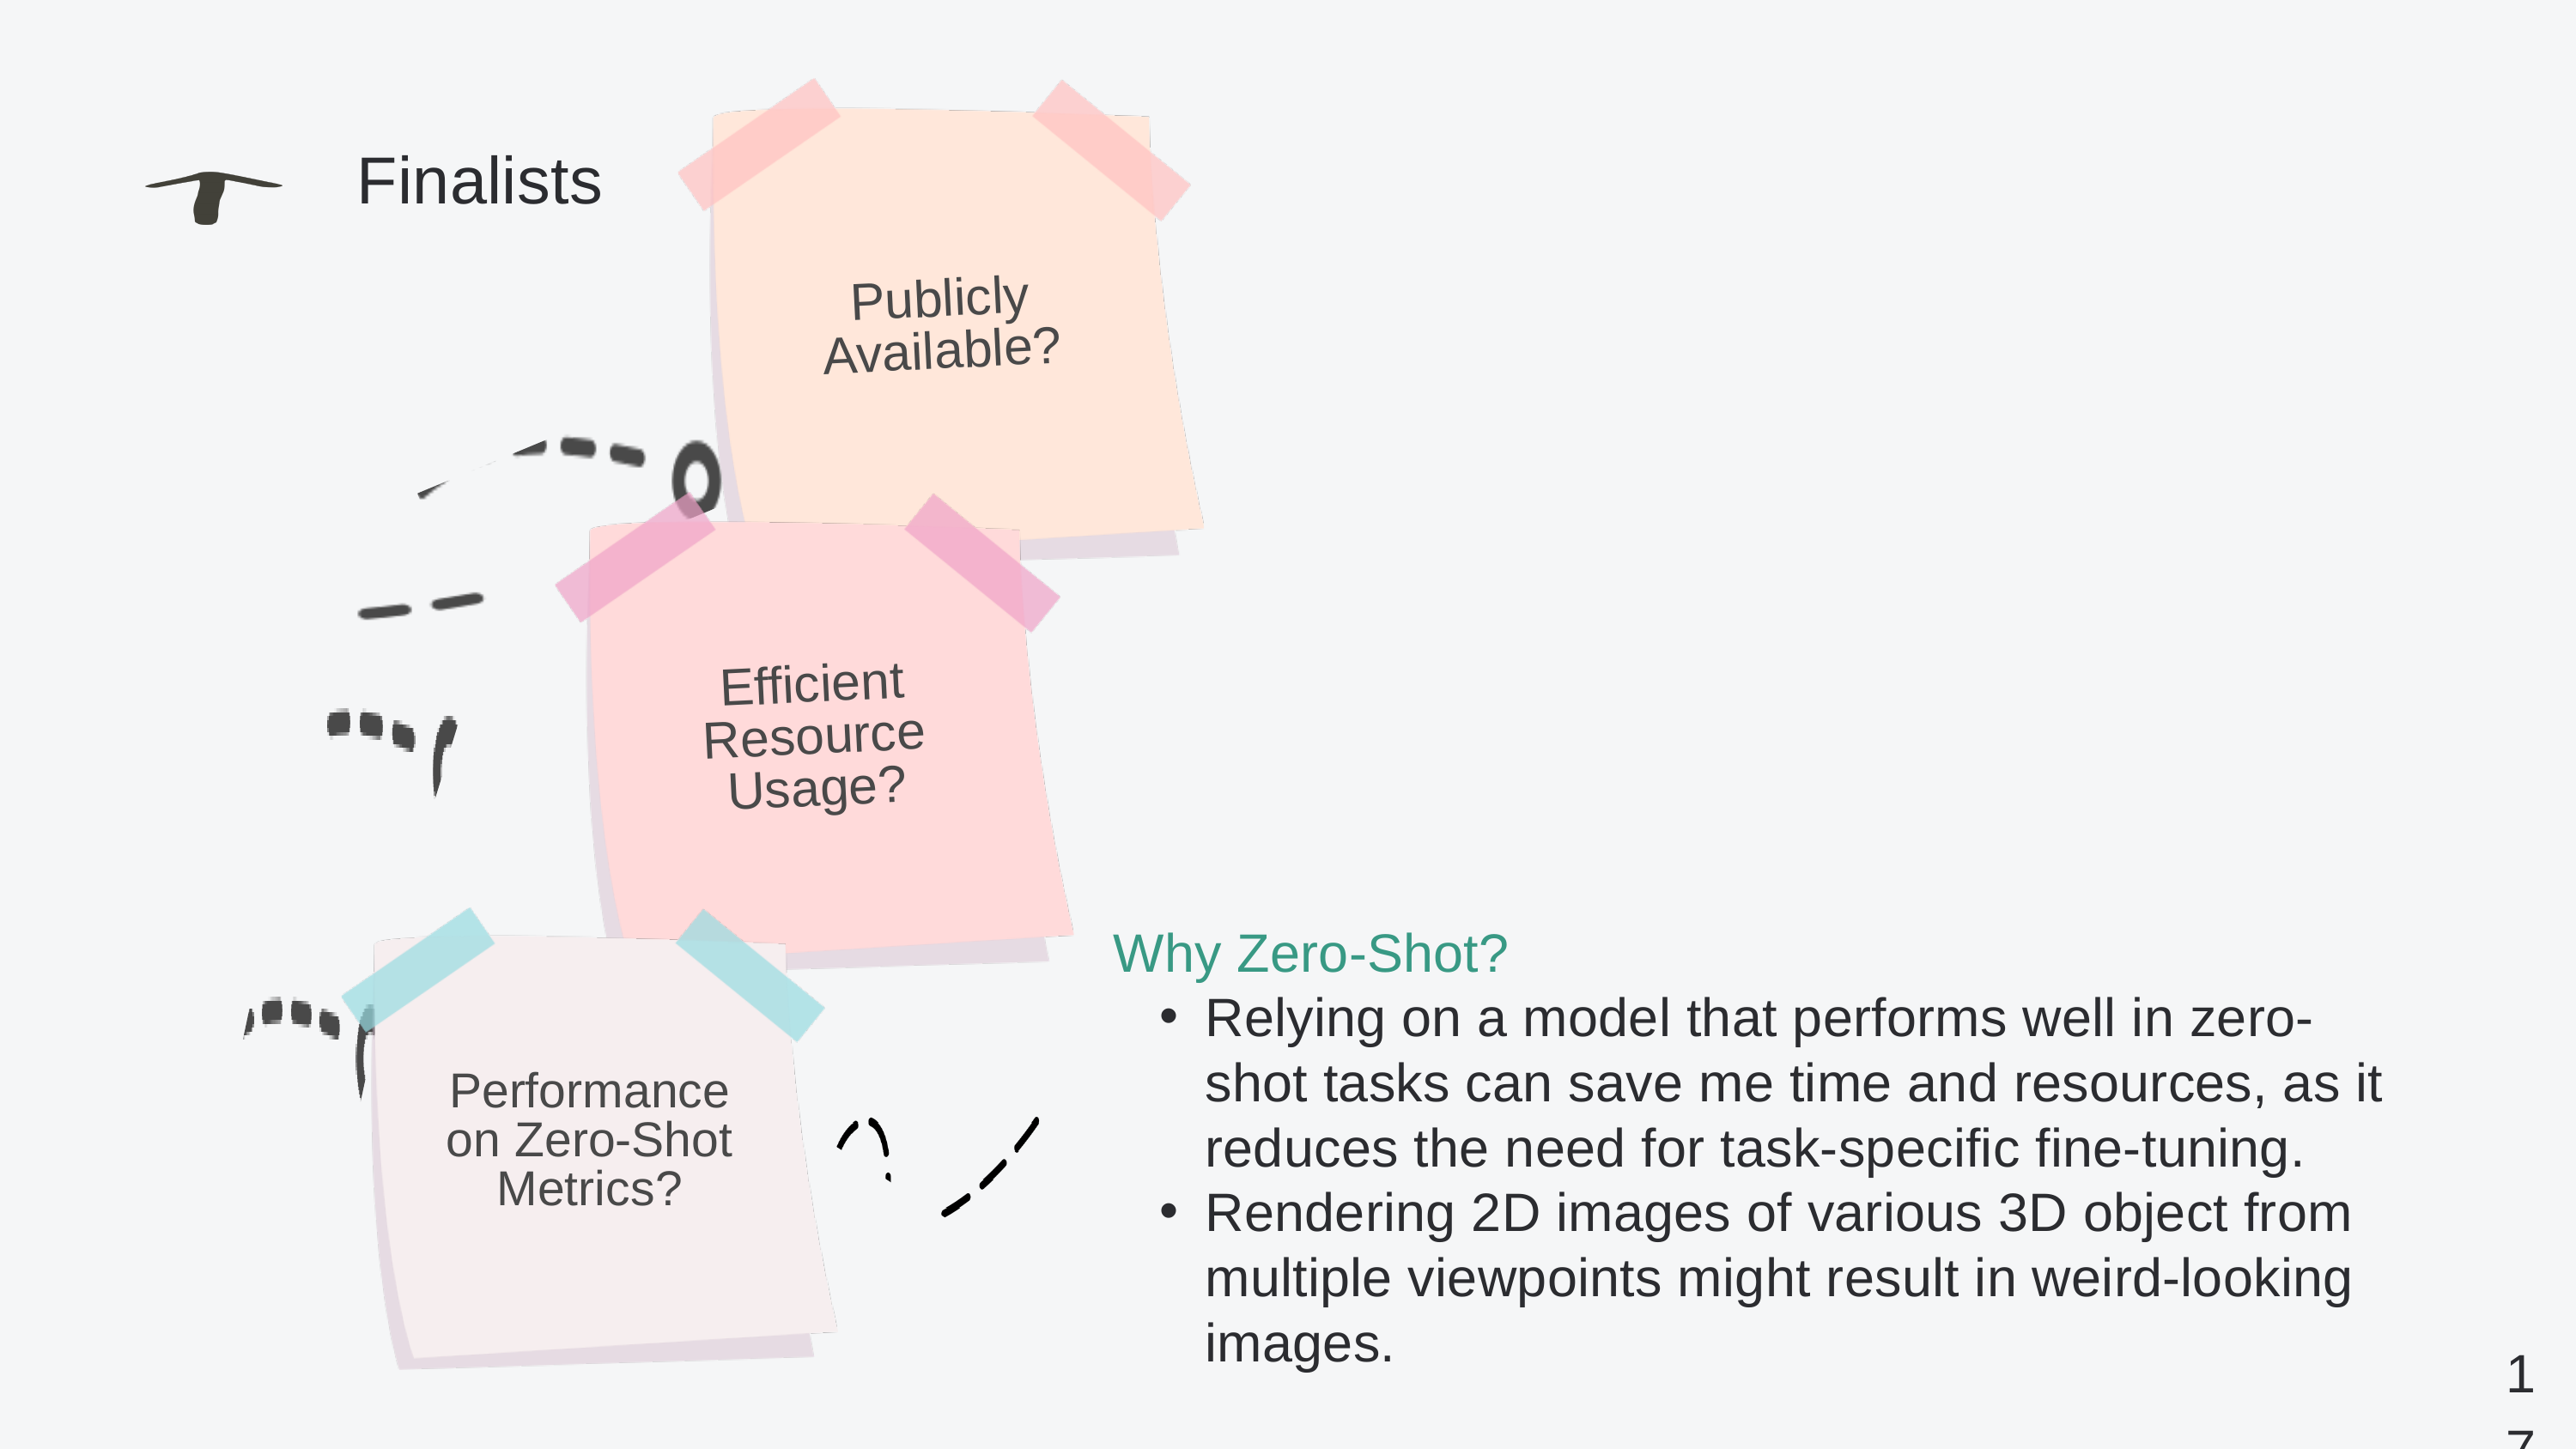

Finalists
Publicly Available?

Efficient Resource Usage?

Why Zero-Shot?
Relying on a model that performs well in zero-shot tasks can save me time and resources, as it reduces the need for task-specific fine-tuning.
Rendering 2D images of various 3D object from multiple viewpoints might result in weird-looking images.

Performance on Zero-Shot Metrics?
17